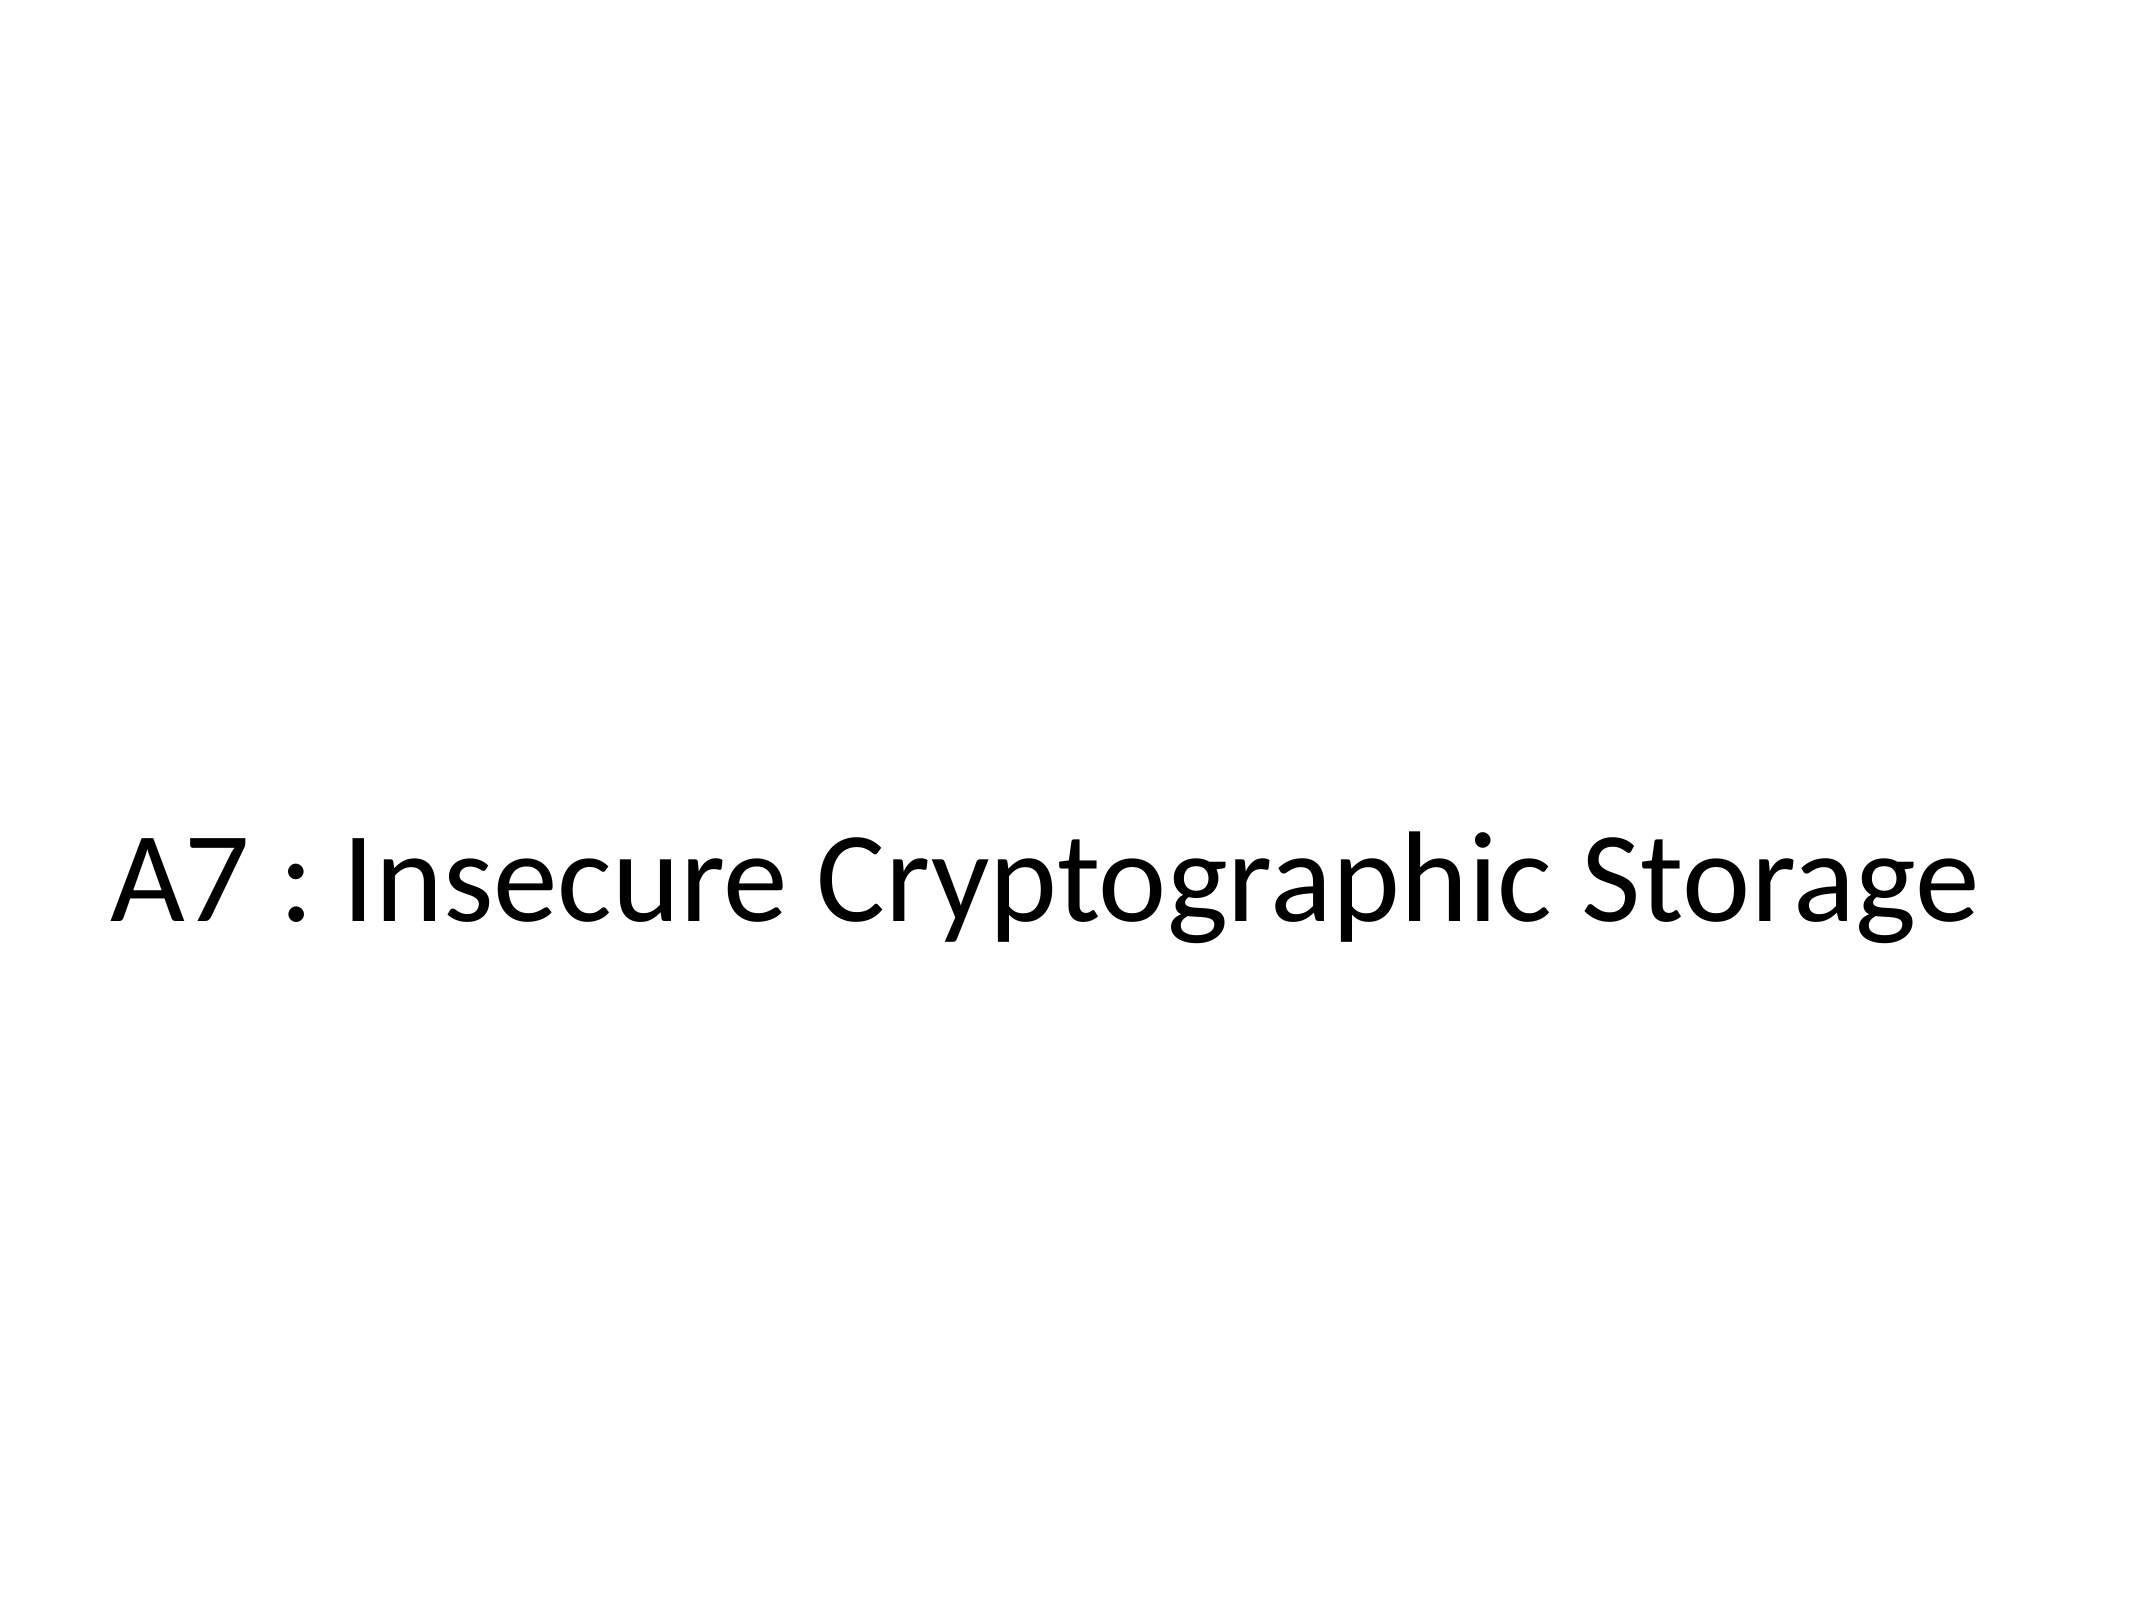

# A7 : Insecure Cryptographic Storage
141